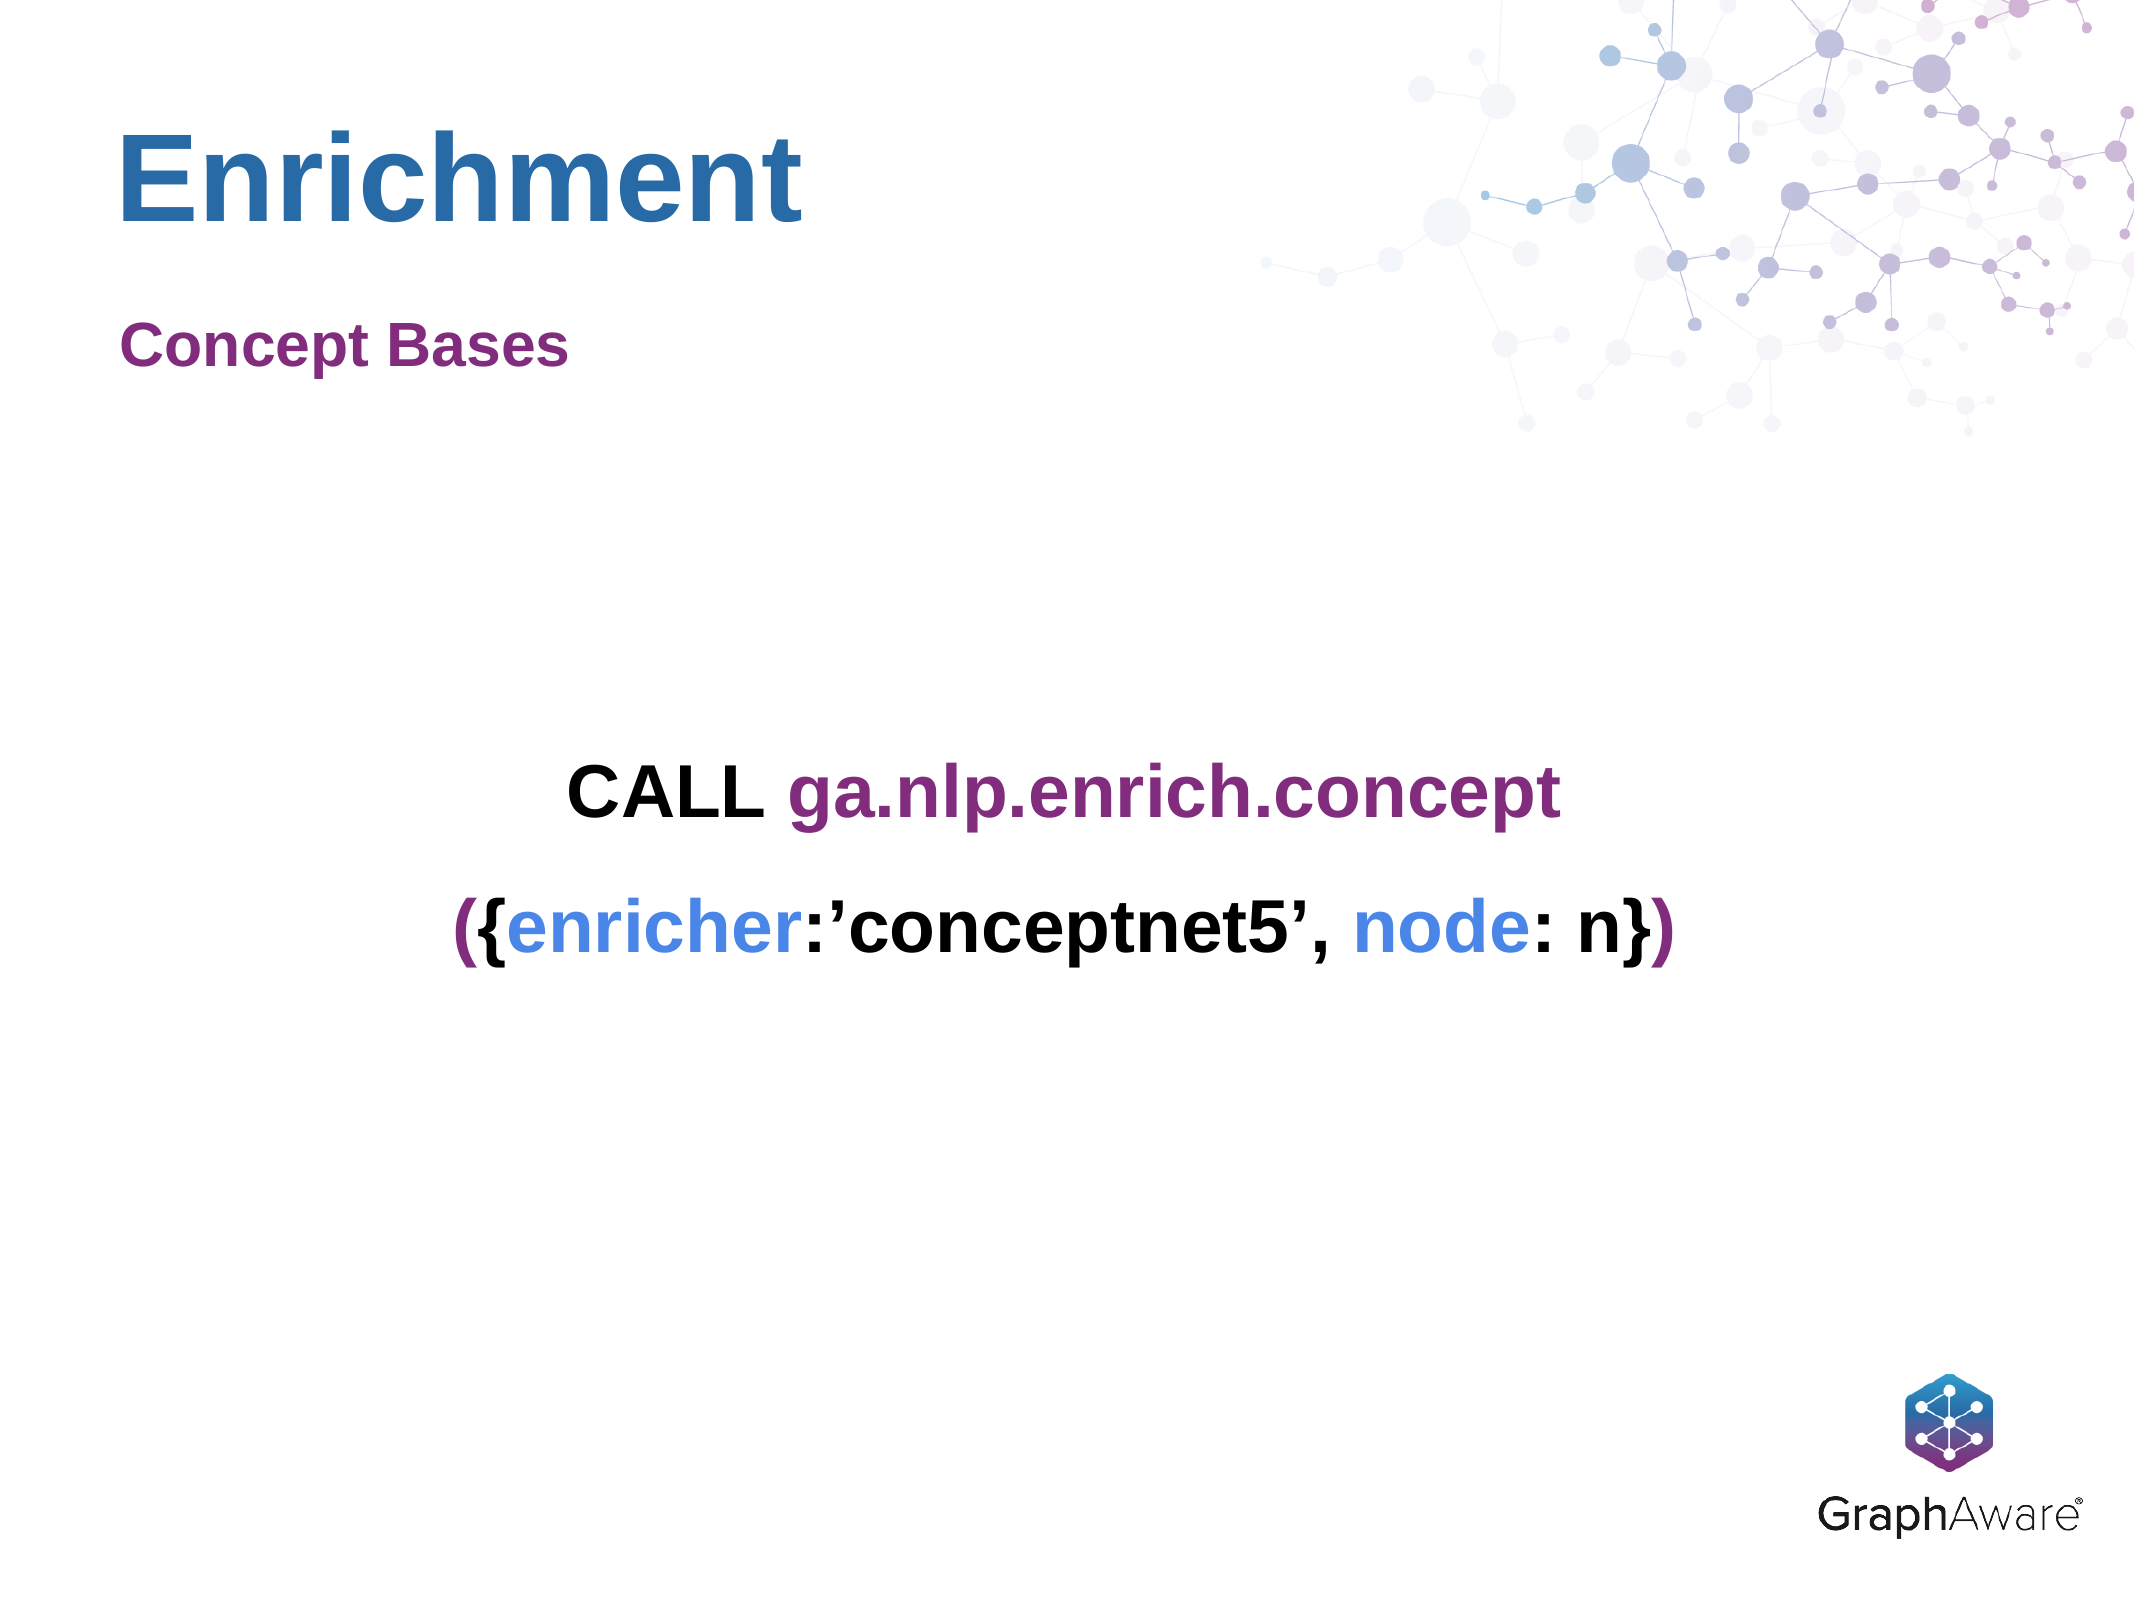

# Enrichment
Concept Bases
CALL ga.nlp.enrich.concept
({enricher:’conceptnet5’, node: n})